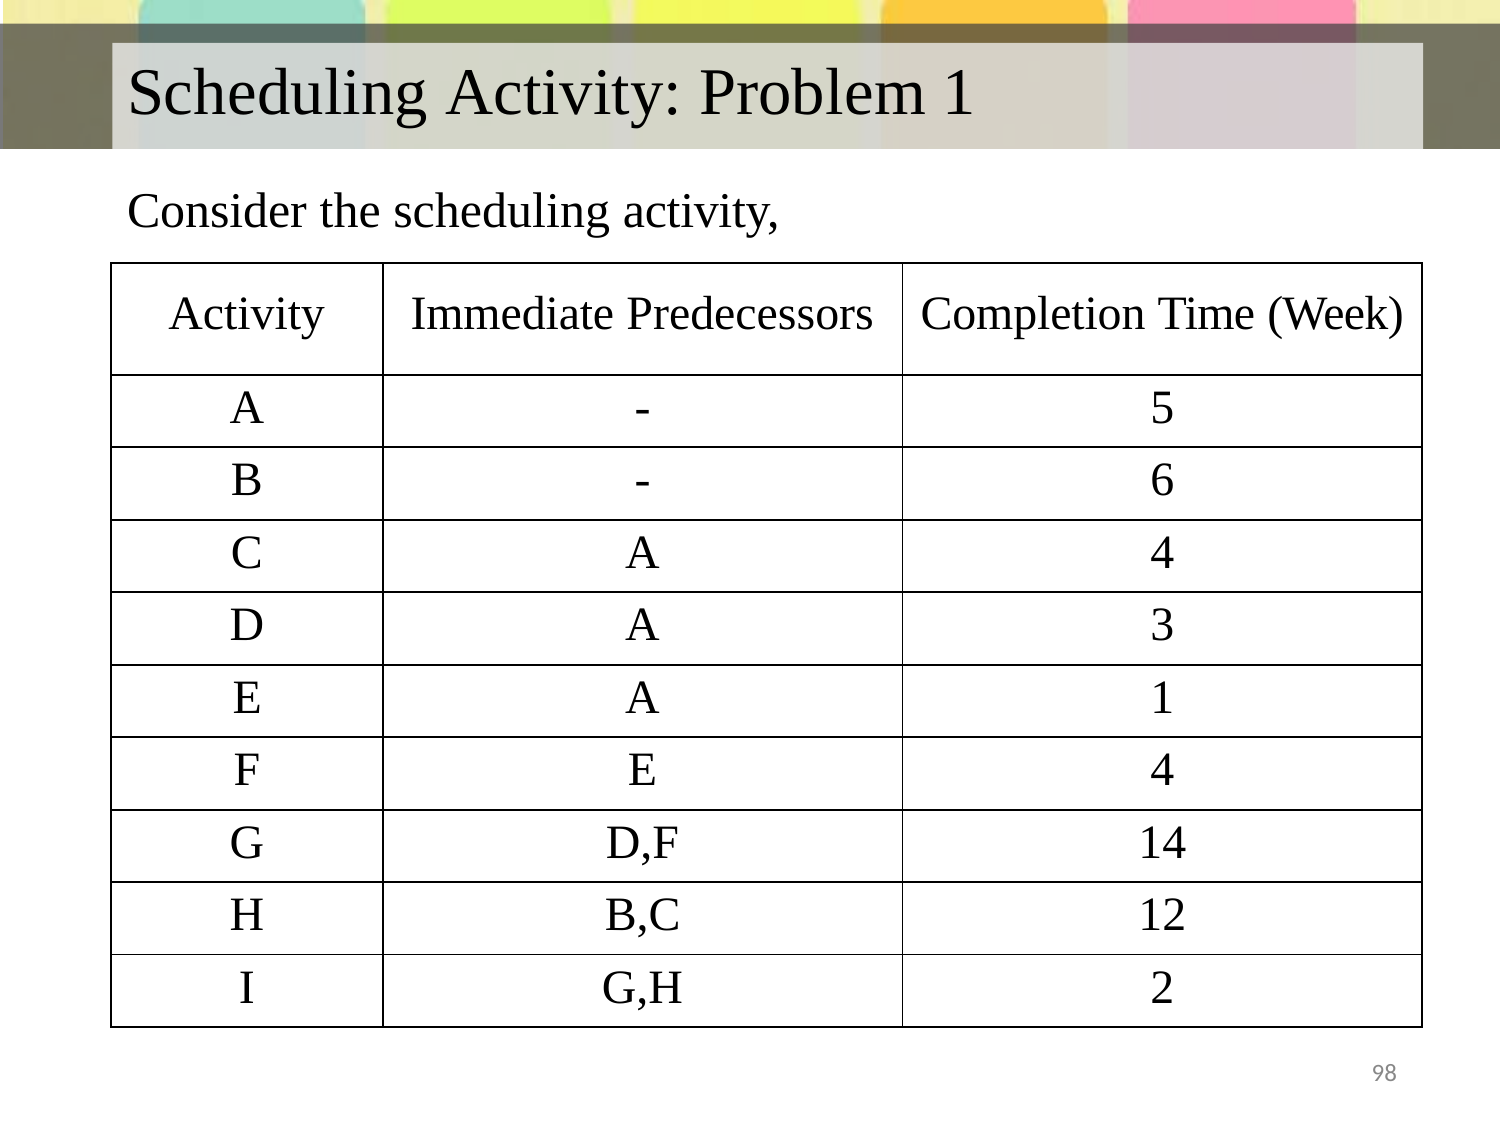

# Scheduling Activity: Problem 1
Consider the scheduling activity,
| Activity | Immediate Predecessors | Completion Time (Week) |
| --- | --- | --- |
| A | - | 5 |
| B | - | 6 |
| C | A | 4 |
| D | A | 3 |
| E | A | 1 |
| F | E | 4 |
| G | D,F | 14 |
| H | B,C | 12 |
| I | G,H | 2 |
98